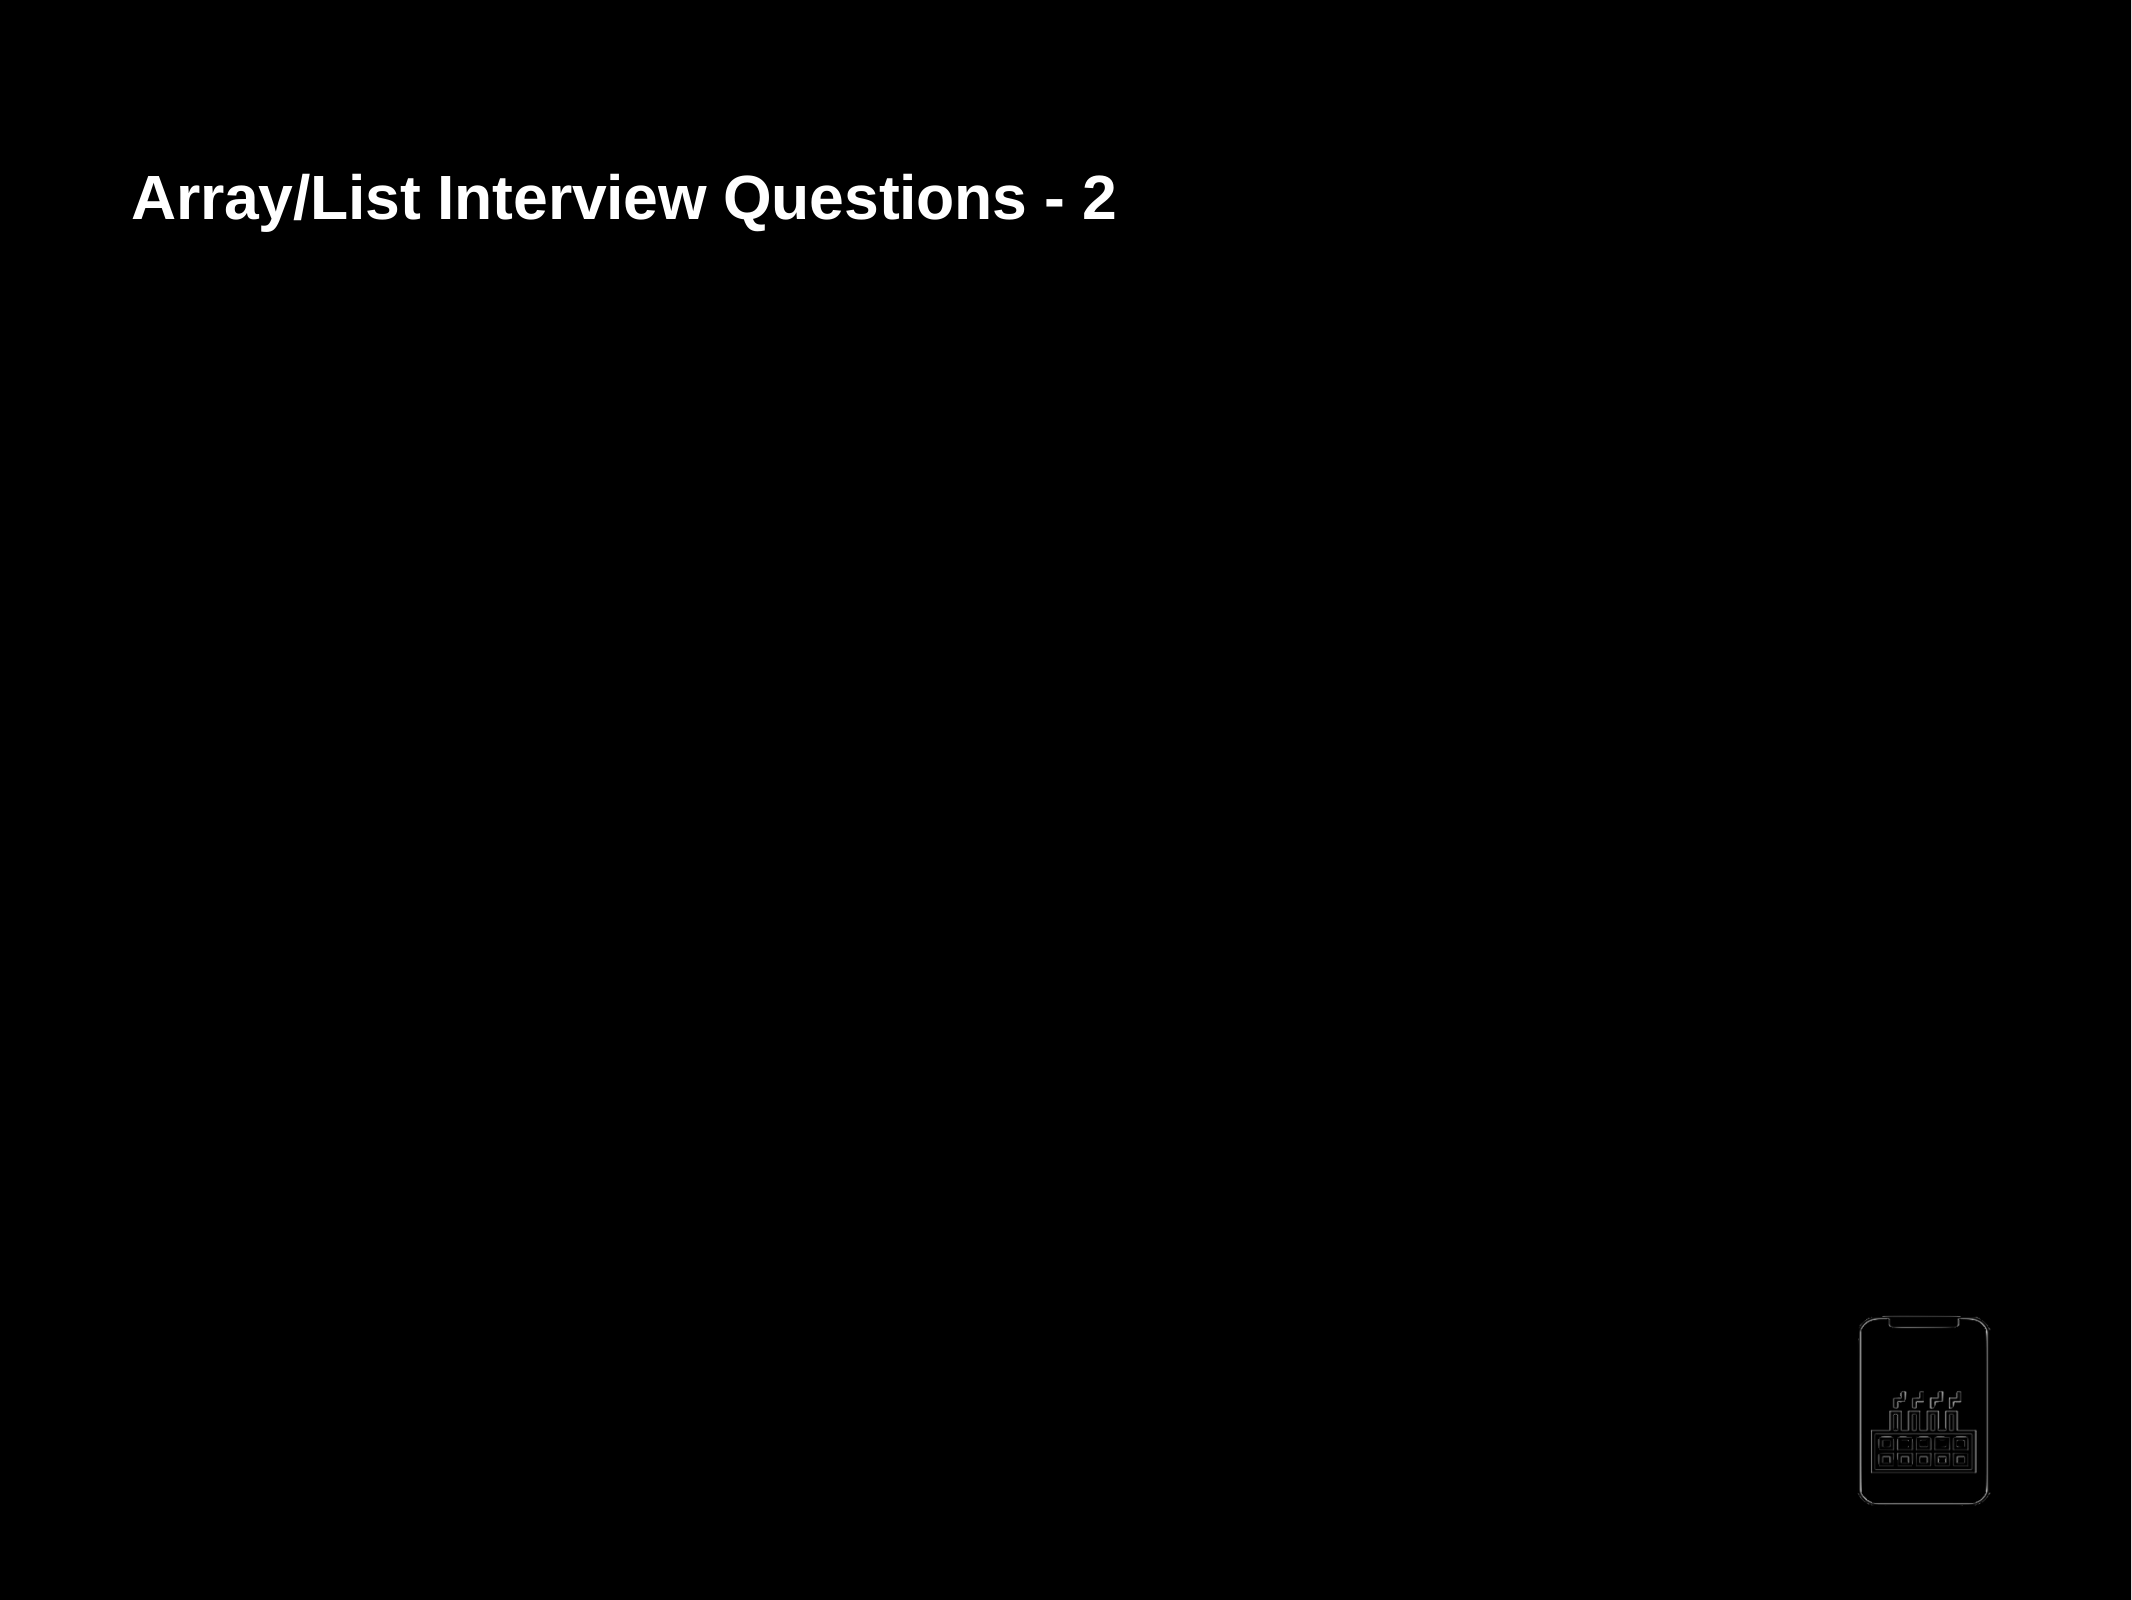

Array/List Interview Questions - 2
Write a program to find all pairs of integers whose sum is equal to a given number.
[2, 6, 3, 9, 11]
9
[6,3]

- - - -
-
Does array contain only positive or negative numbers?
What if the same pair repeats twice, should we print it every time?
If the reverse of the pair is acceptable e.g. can we print both (4,1) and (1,4) if the given sum is 5.
Do we need to print only distinct pairs? does (3, 3) is a valid pair forgiven sum of 6?
How big is the array?

AppMillers
www.appmillers.com